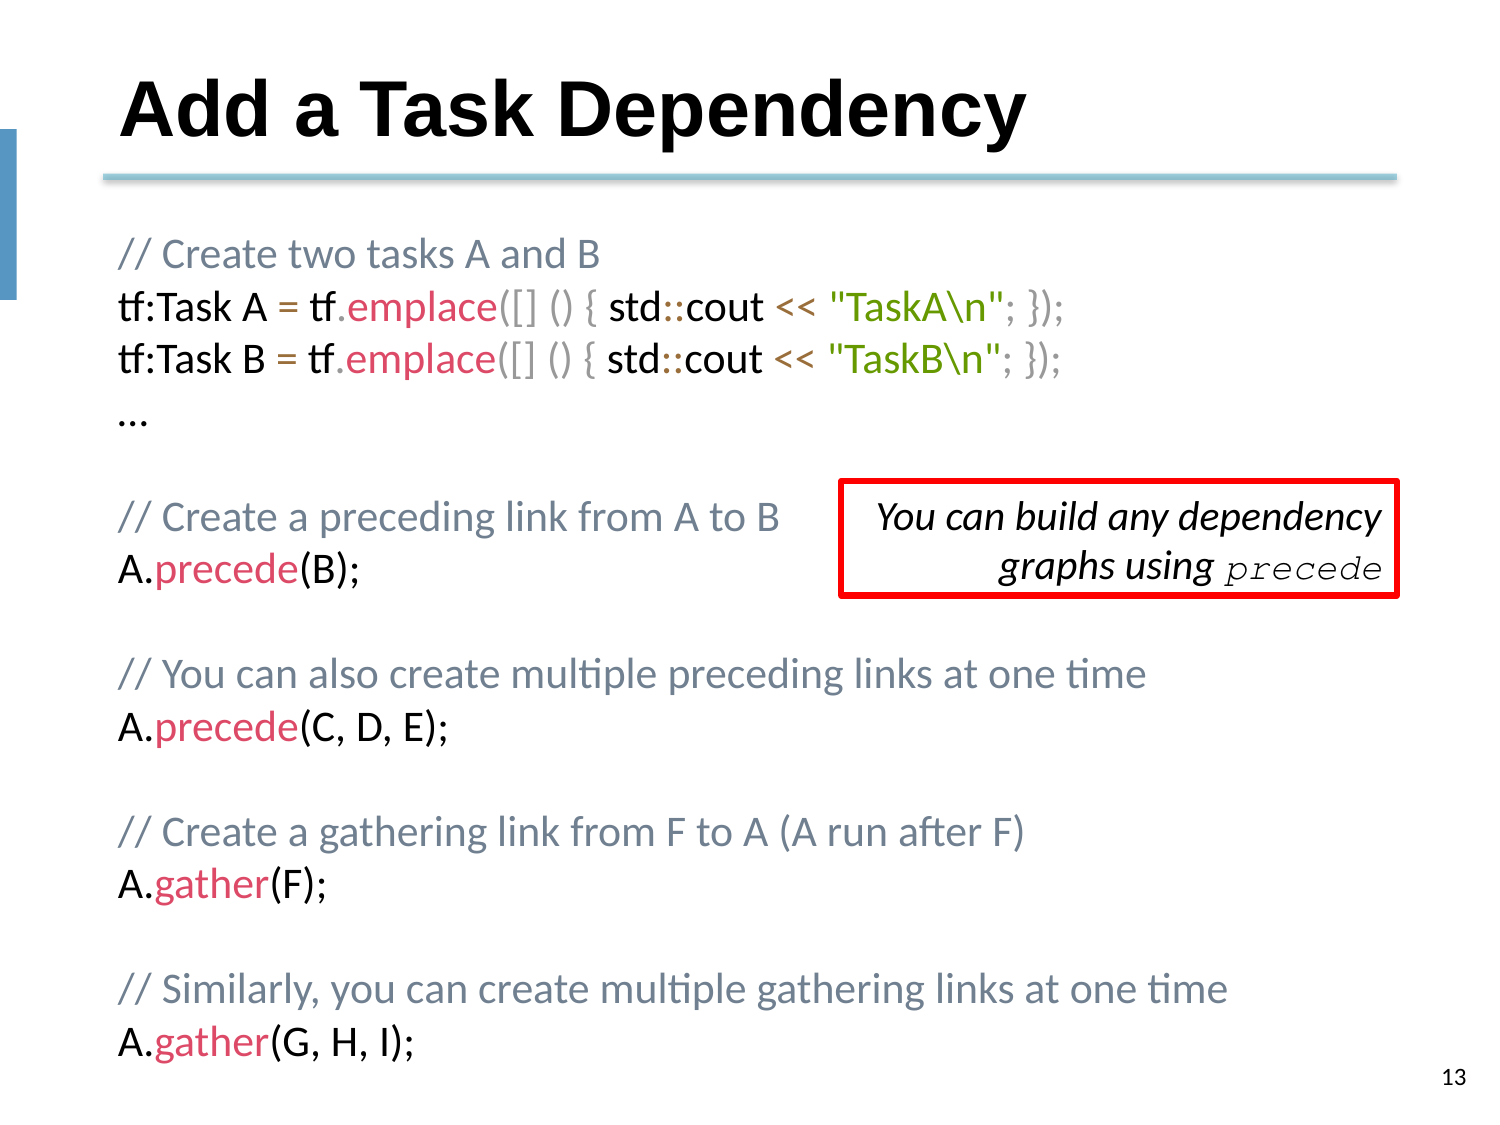

# Add a Task Dependency
// Create two tasks A and B
tf:Task A = tf.emplace([] () { std::cout << "TaskA\n"; });
tf:Task B = tf.emplace([] () { std::cout << "TaskB\n"; });
…

// Create a preceding link from A to B
A.precede(B);

// You can also create multiple preceding links at one time
A.precede(C, D, E);

// Create a gathering link from F to A (A run after F)
A.gather(F);

// Similarly, you can create multiple gathering links at one time
A.gather(G, H, I);
You can build any dependency graphs using precede
13